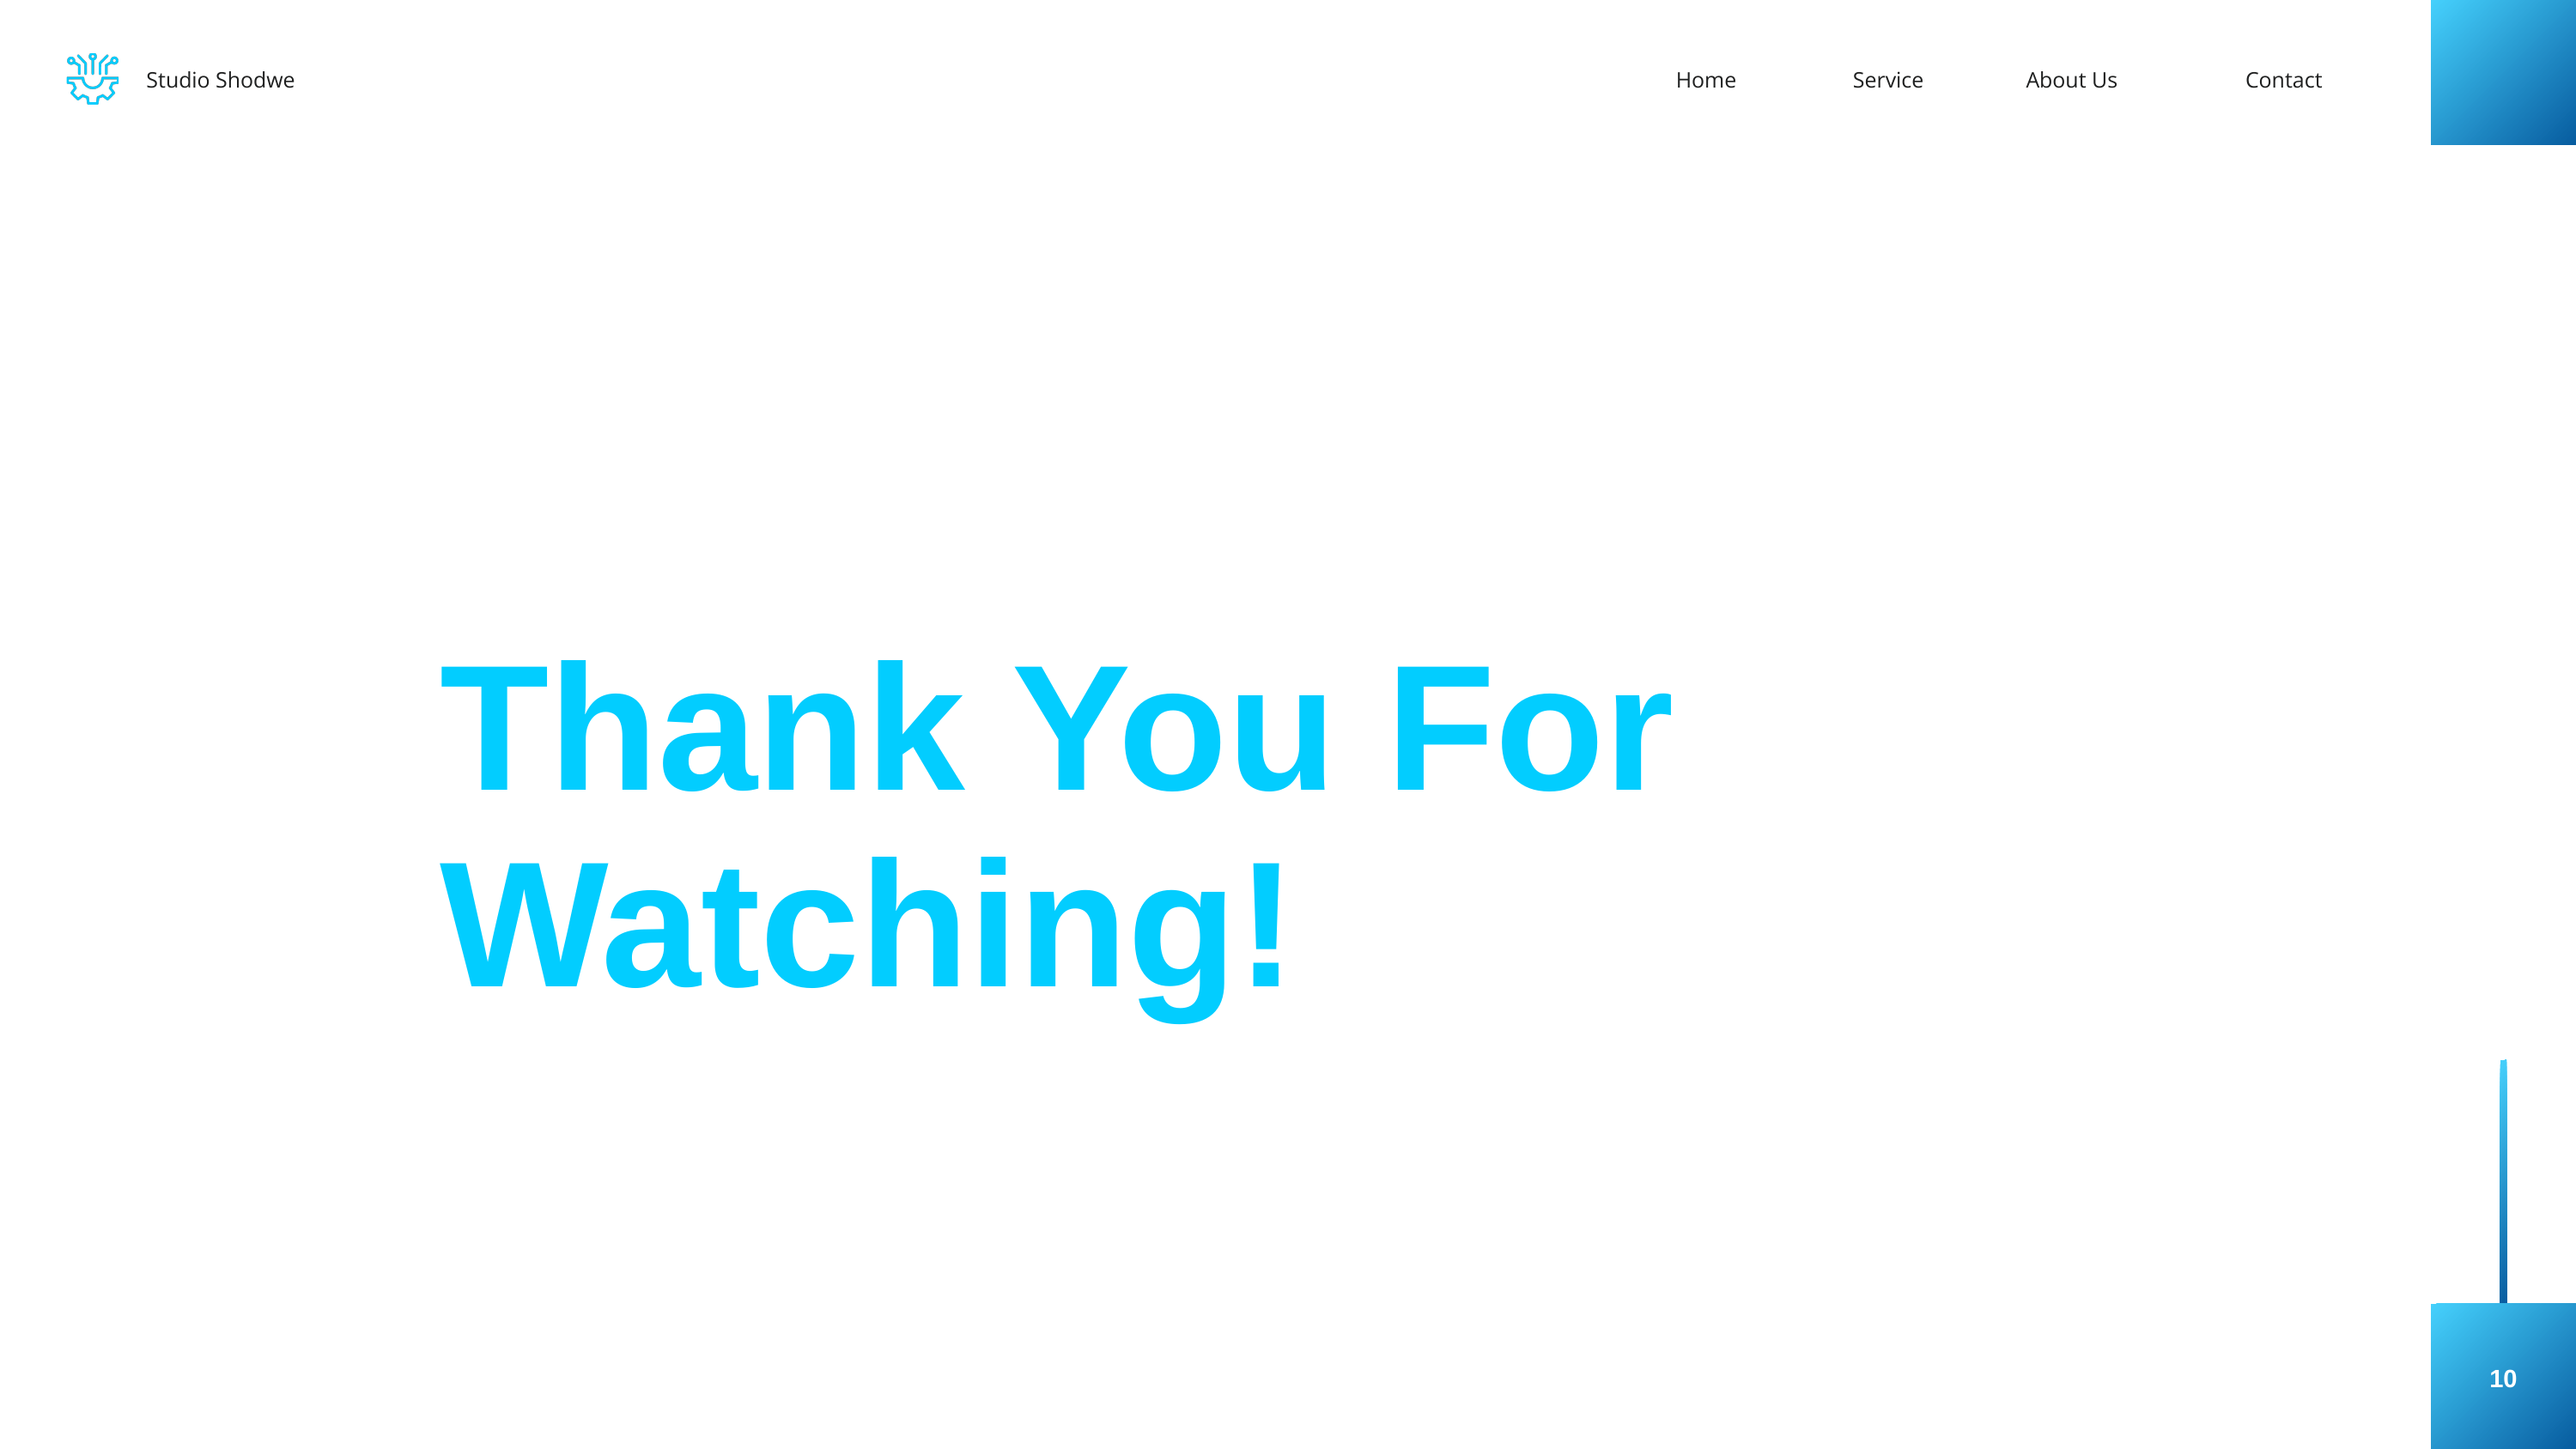

Studio Shodwe
Home
Service
About Us
Contact
Thank You For Watching!

10